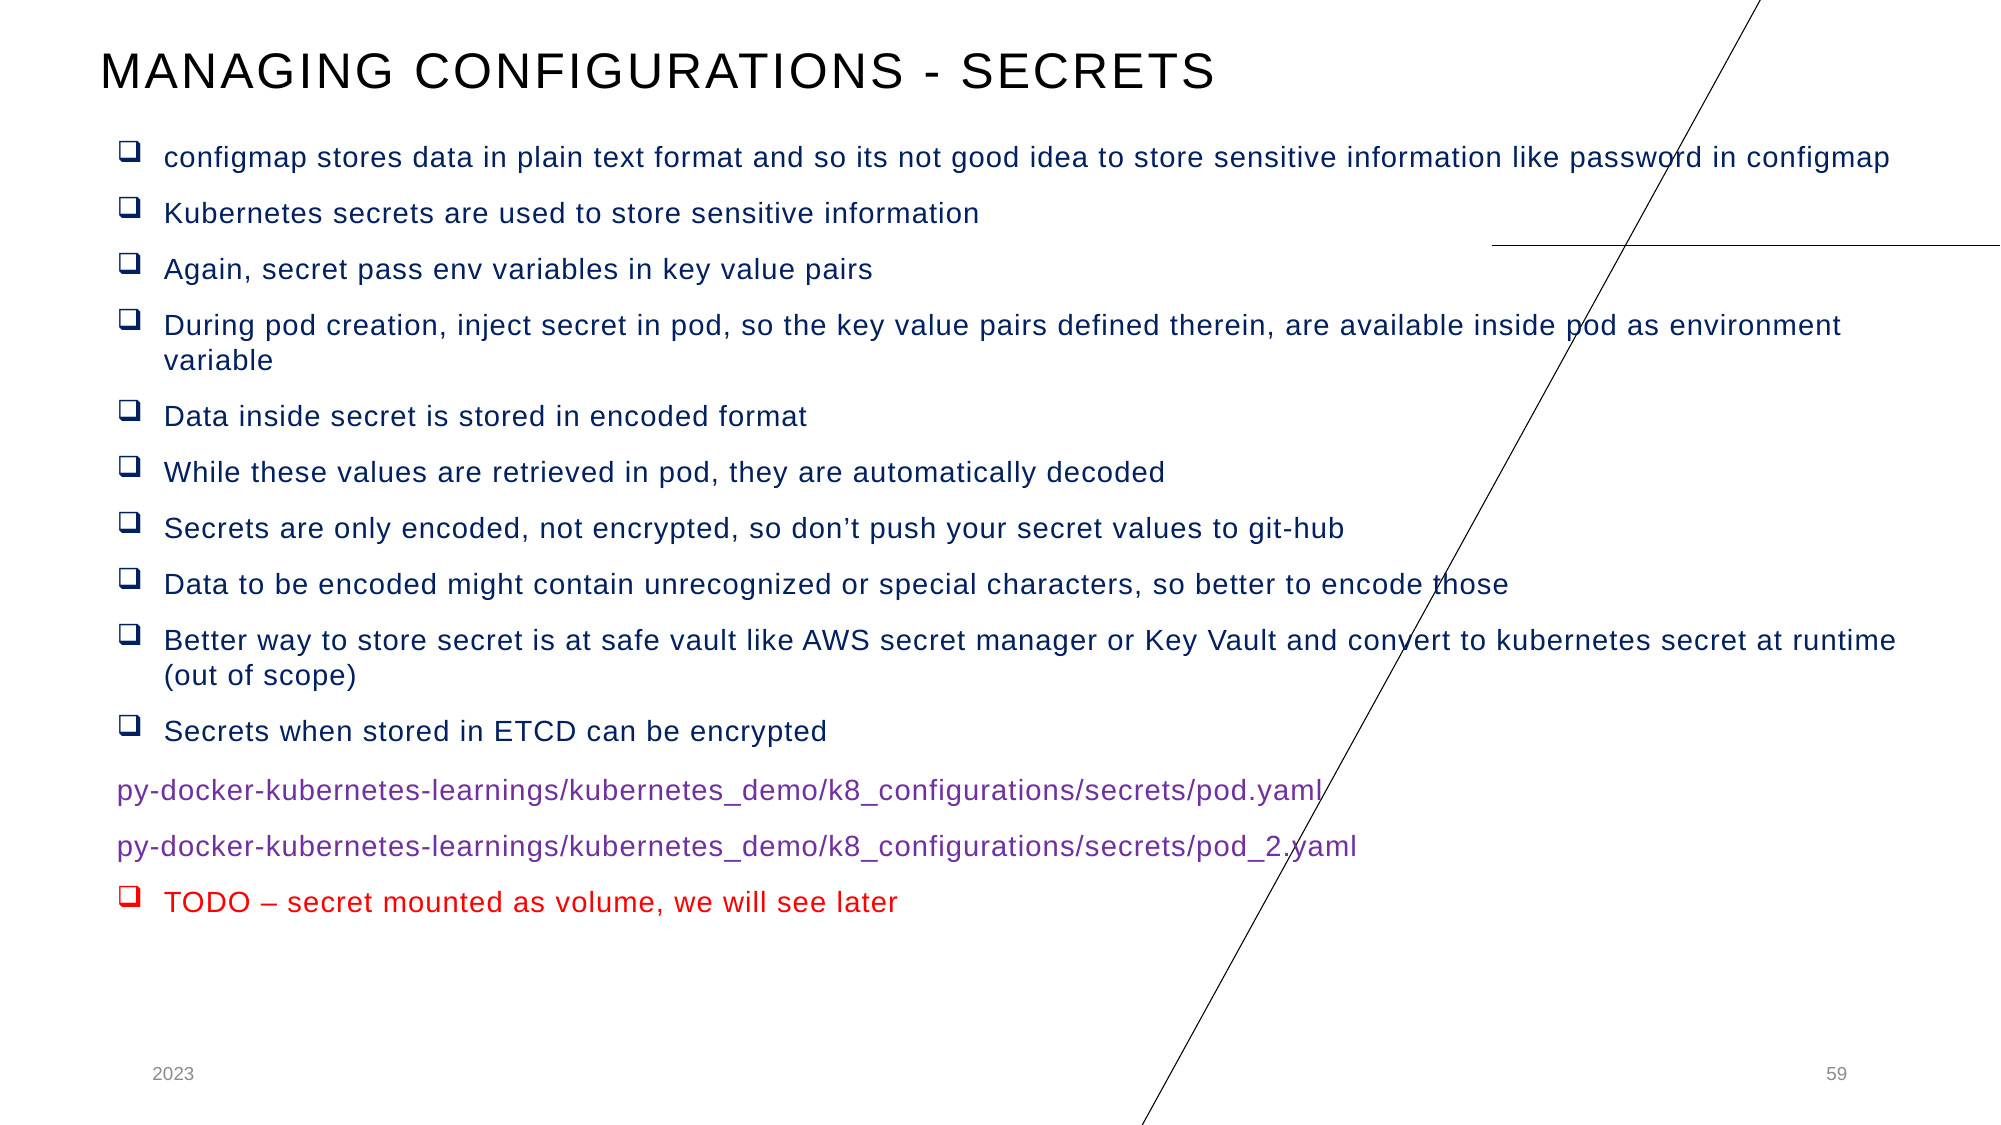

# Managing configurations - secrets
configmap stores data in plain text format and so its not good idea to store sensitive information like password in configmap
Kubernetes secrets are used to store sensitive information
Again, secret pass env variables in key value pairs
During pod creation, inject secret in pod, so the key value pairs defined therein, are available inside pod as environment variable
Data inside secret is stored in encoded format
While these values are retrieved in pod, they are automatically decoded
Secrets are only encoded, not encrypted, so don’t push your secret values to git-hub
Data to be encoded might contain unrecognized or special characters, so better to encode those
Better way to store secret is at safe vault like AWS secret manager or Key Vault and convert to kubernetes secret at runtime (out of scope)
Secrets when stored in ETCD can be encrypted
py-docker-kubernetes-learnings/kubernetes_demo/k8_configurations/secrets/pod.yaml
py-docker-kubernetes-learnings/kubernetes_demo/k8_configurations/secrets/pod_2.yaml
TODO – secret mounted as volume, we will see later

2023
59